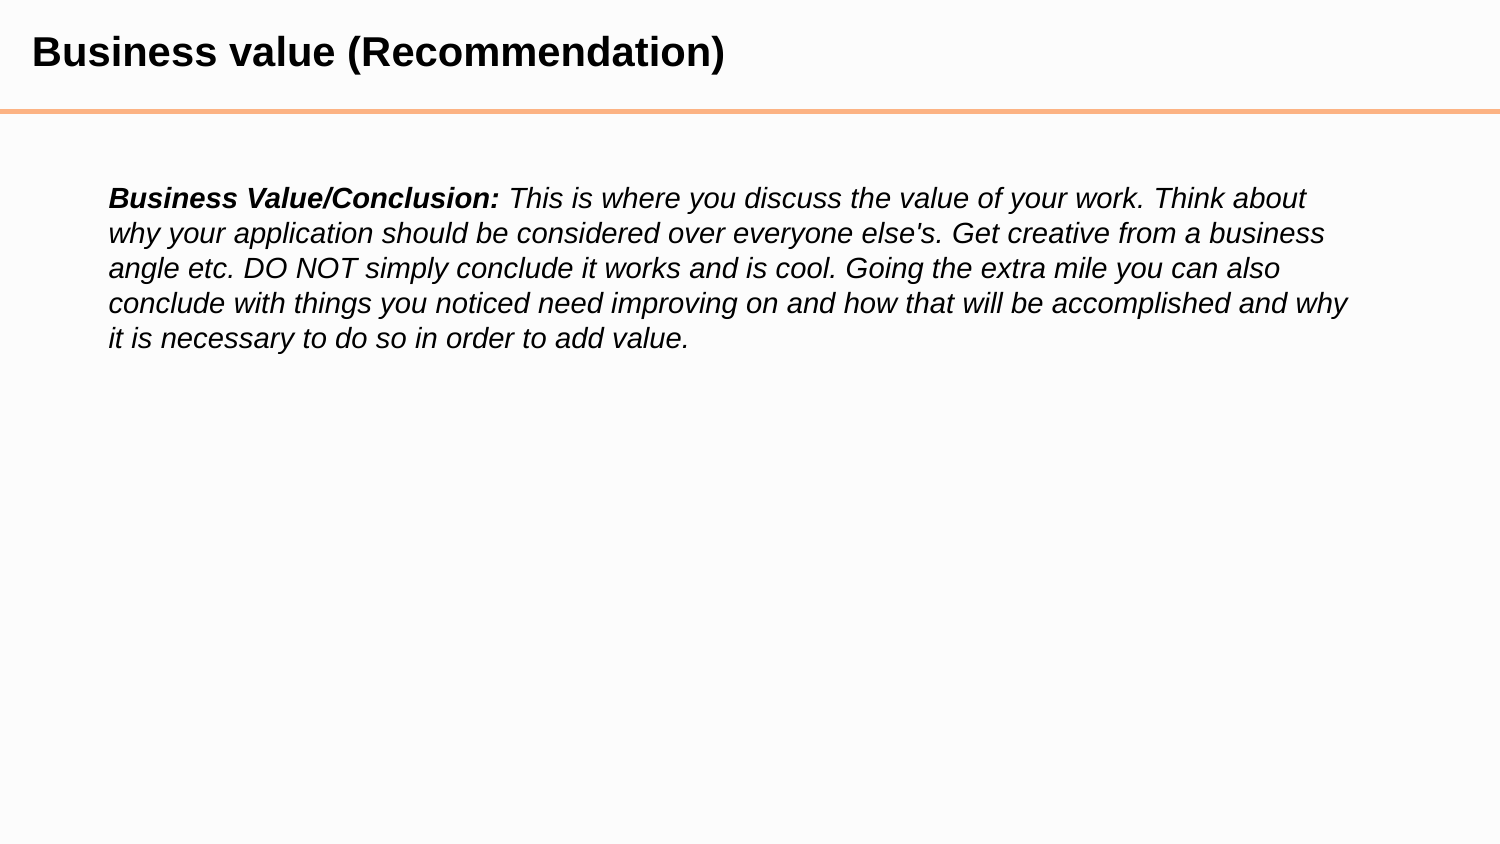

Business value (Recommendation)
Business Value/Conclusion: This is where you discuss the value of your work. Think about why your application should be considered over everyone else's. Get creative from a business angle etc. DO NOT simply conclude it works and is cool. Going the extra mile you can also conclude with things you noticed need improving on and how that will be accomplished and why it is necessary to do so in order to add value.